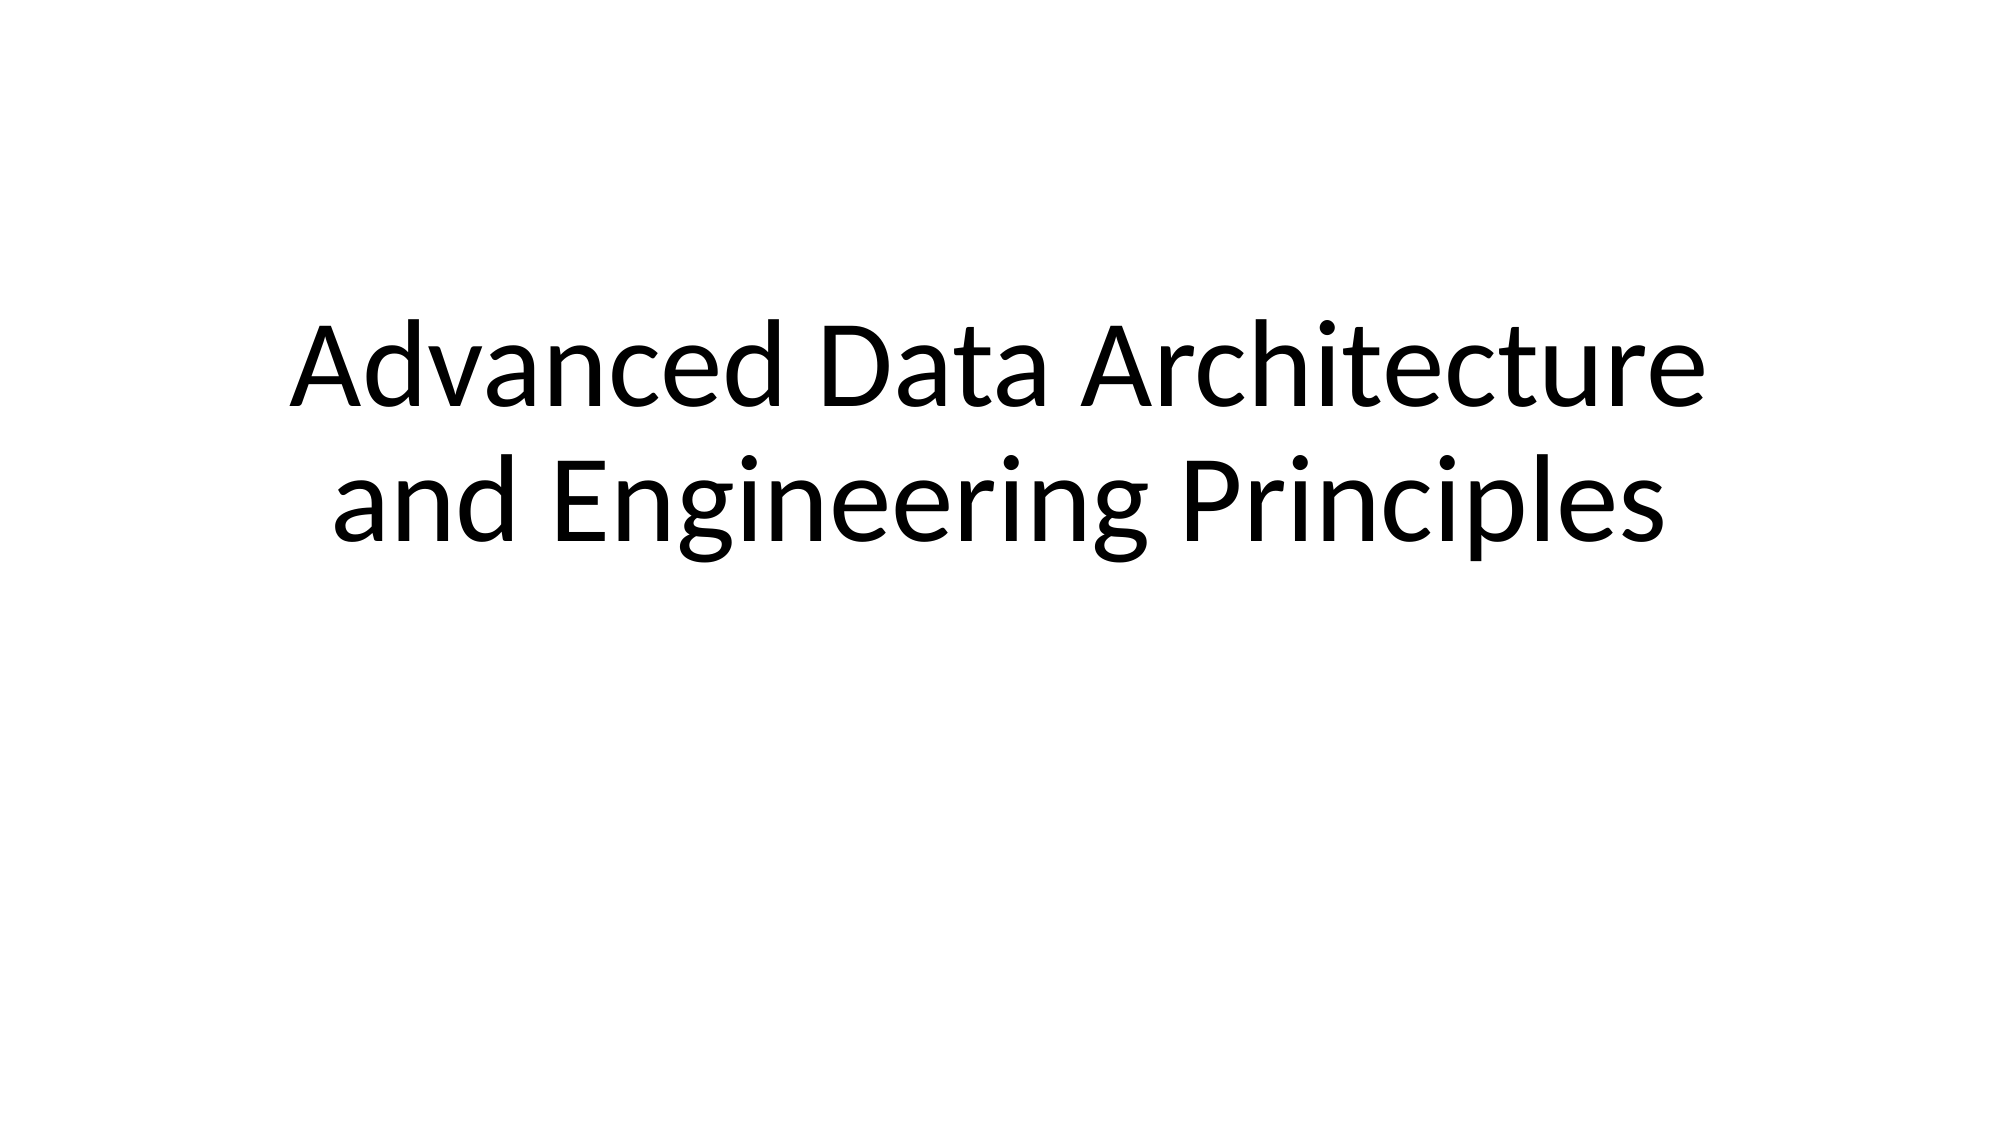

# Advanced Data Architecture and Engineering Principles